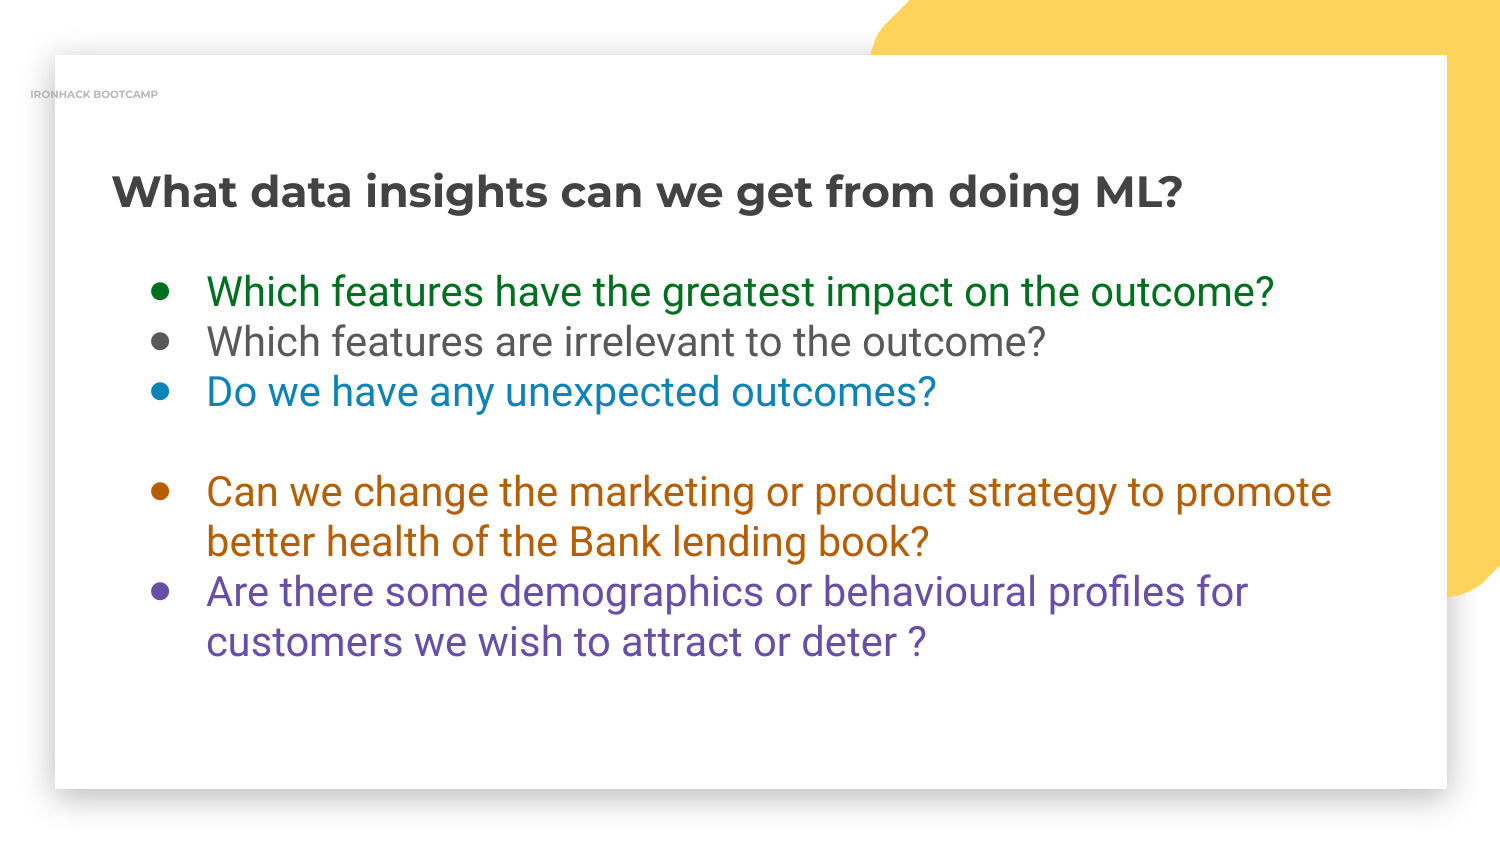

IRONHACK BOOTCAMP
What data insights can we get from doing ML?
Which features have the greatest impact on the outcome?
Which features are irrelevant to the outcome?
Do we have any unexpected outcomes?

Can we change the marketing or product strategy to promote better health of the Bank lending book?
Are there some demographics or behavioural profiles for customers we wish to attract or deter ?